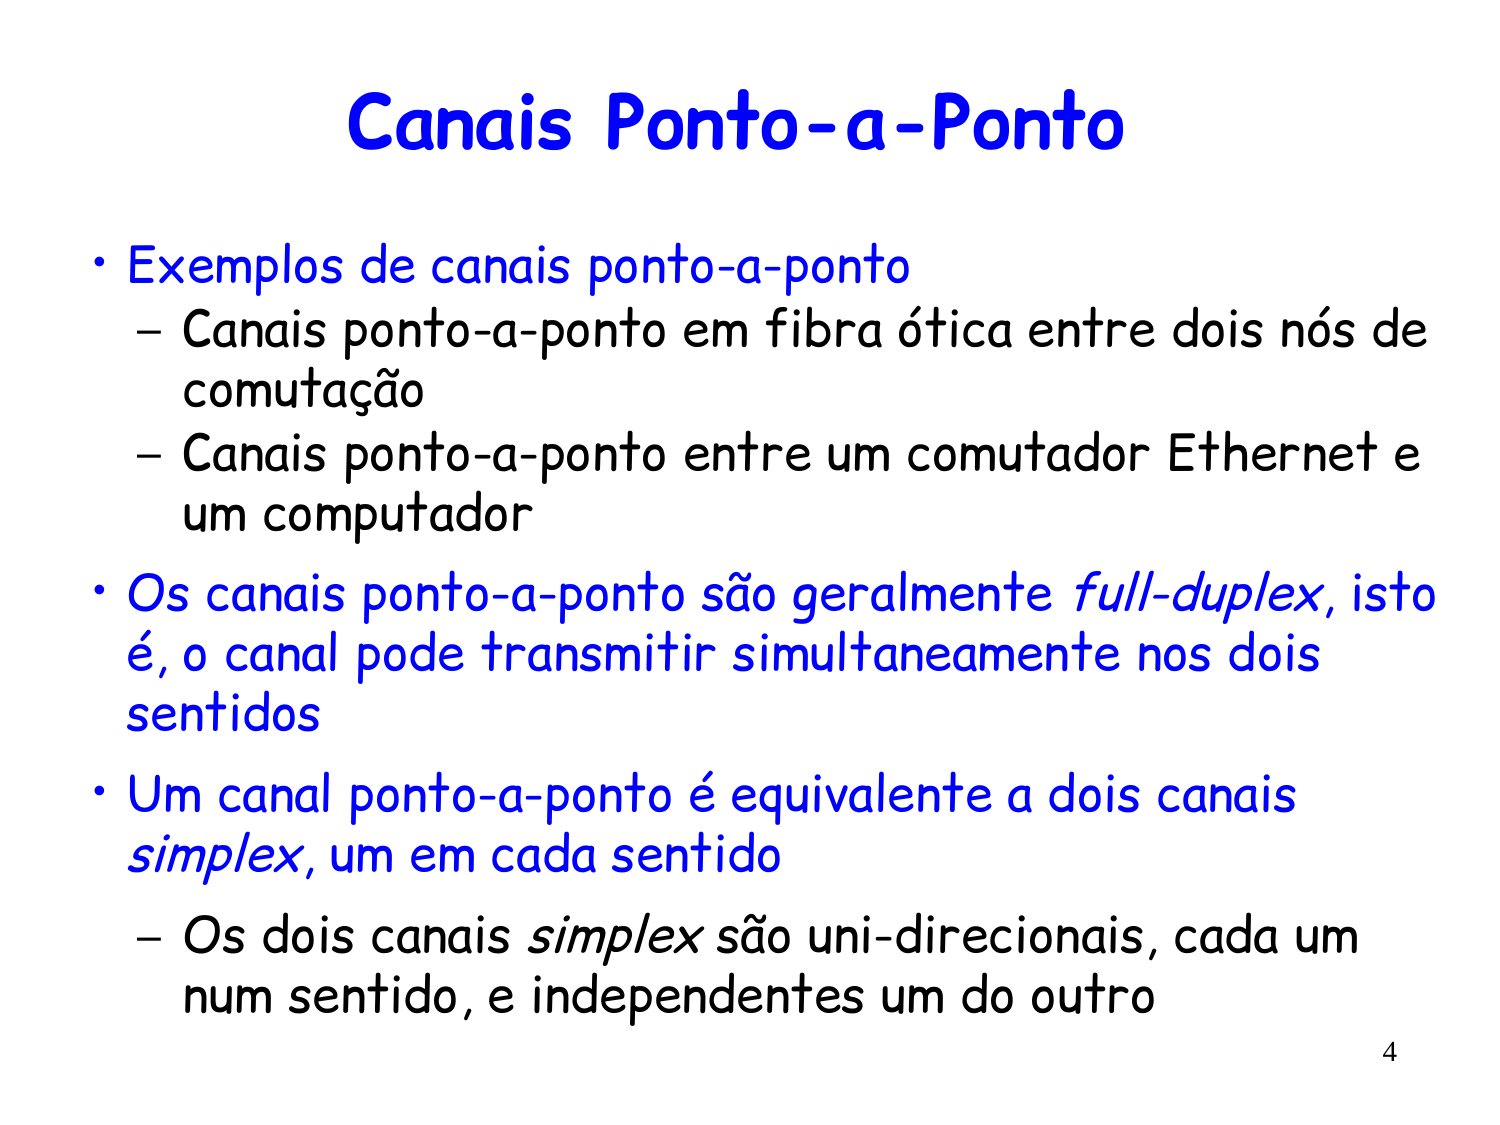

# Canais Ponto-a-Ponto
Exemplos de canais ponto-a-ponto
Canais ponto-a-ponto em fibra ótica entre dois nós de comutação
Canais ponto-a-ponto entre um comutador Ethernet e um computador
Os canais ponto-a-ponto são geralmente full-duplex, isto é, o canal pode transmitir simultaneamente nos dois sentidos
Um canal ponto-a-ponto é equivalente a dois canais simplex, um em cada sentido
Os dois canais simplex são uni-direcionais, cada um num sentido, e independentes um do outro
4